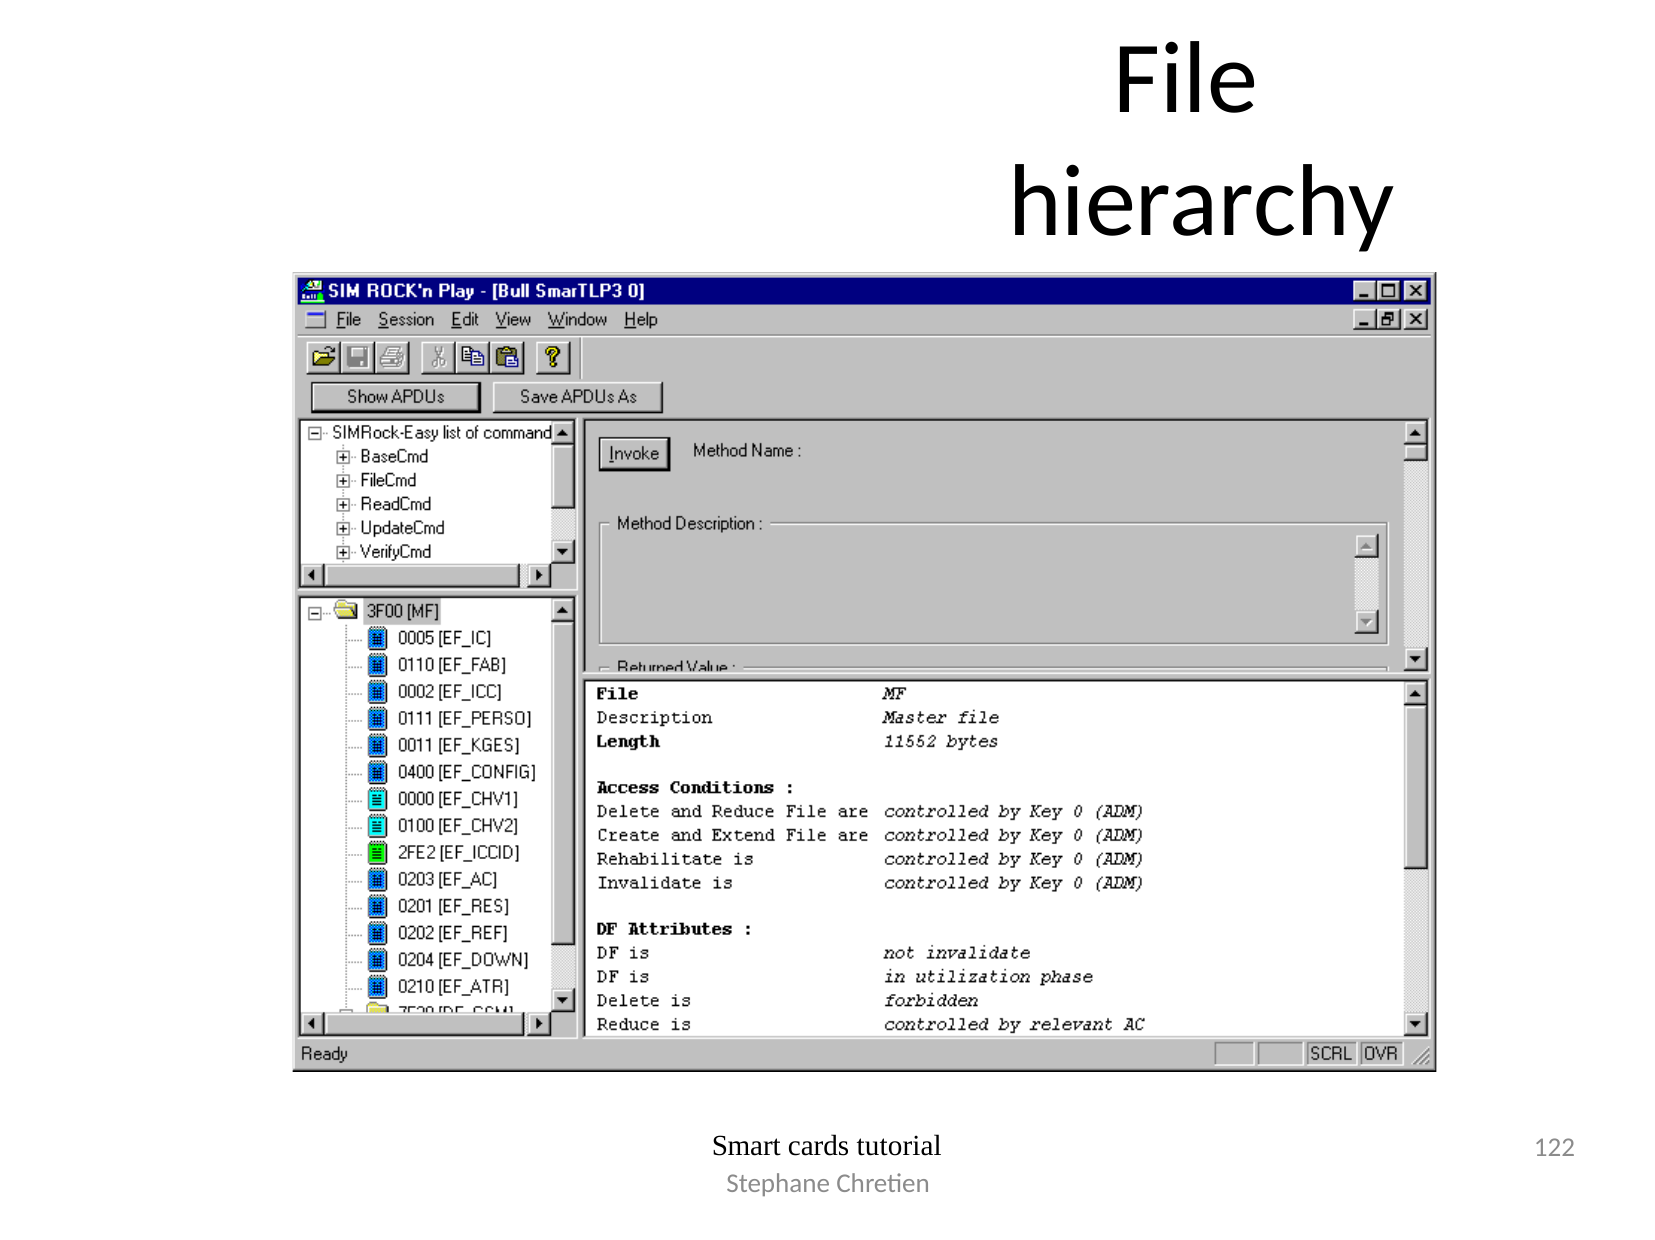

# File	hierarchy

122
Smart cards tutorial
Stephane Chretien